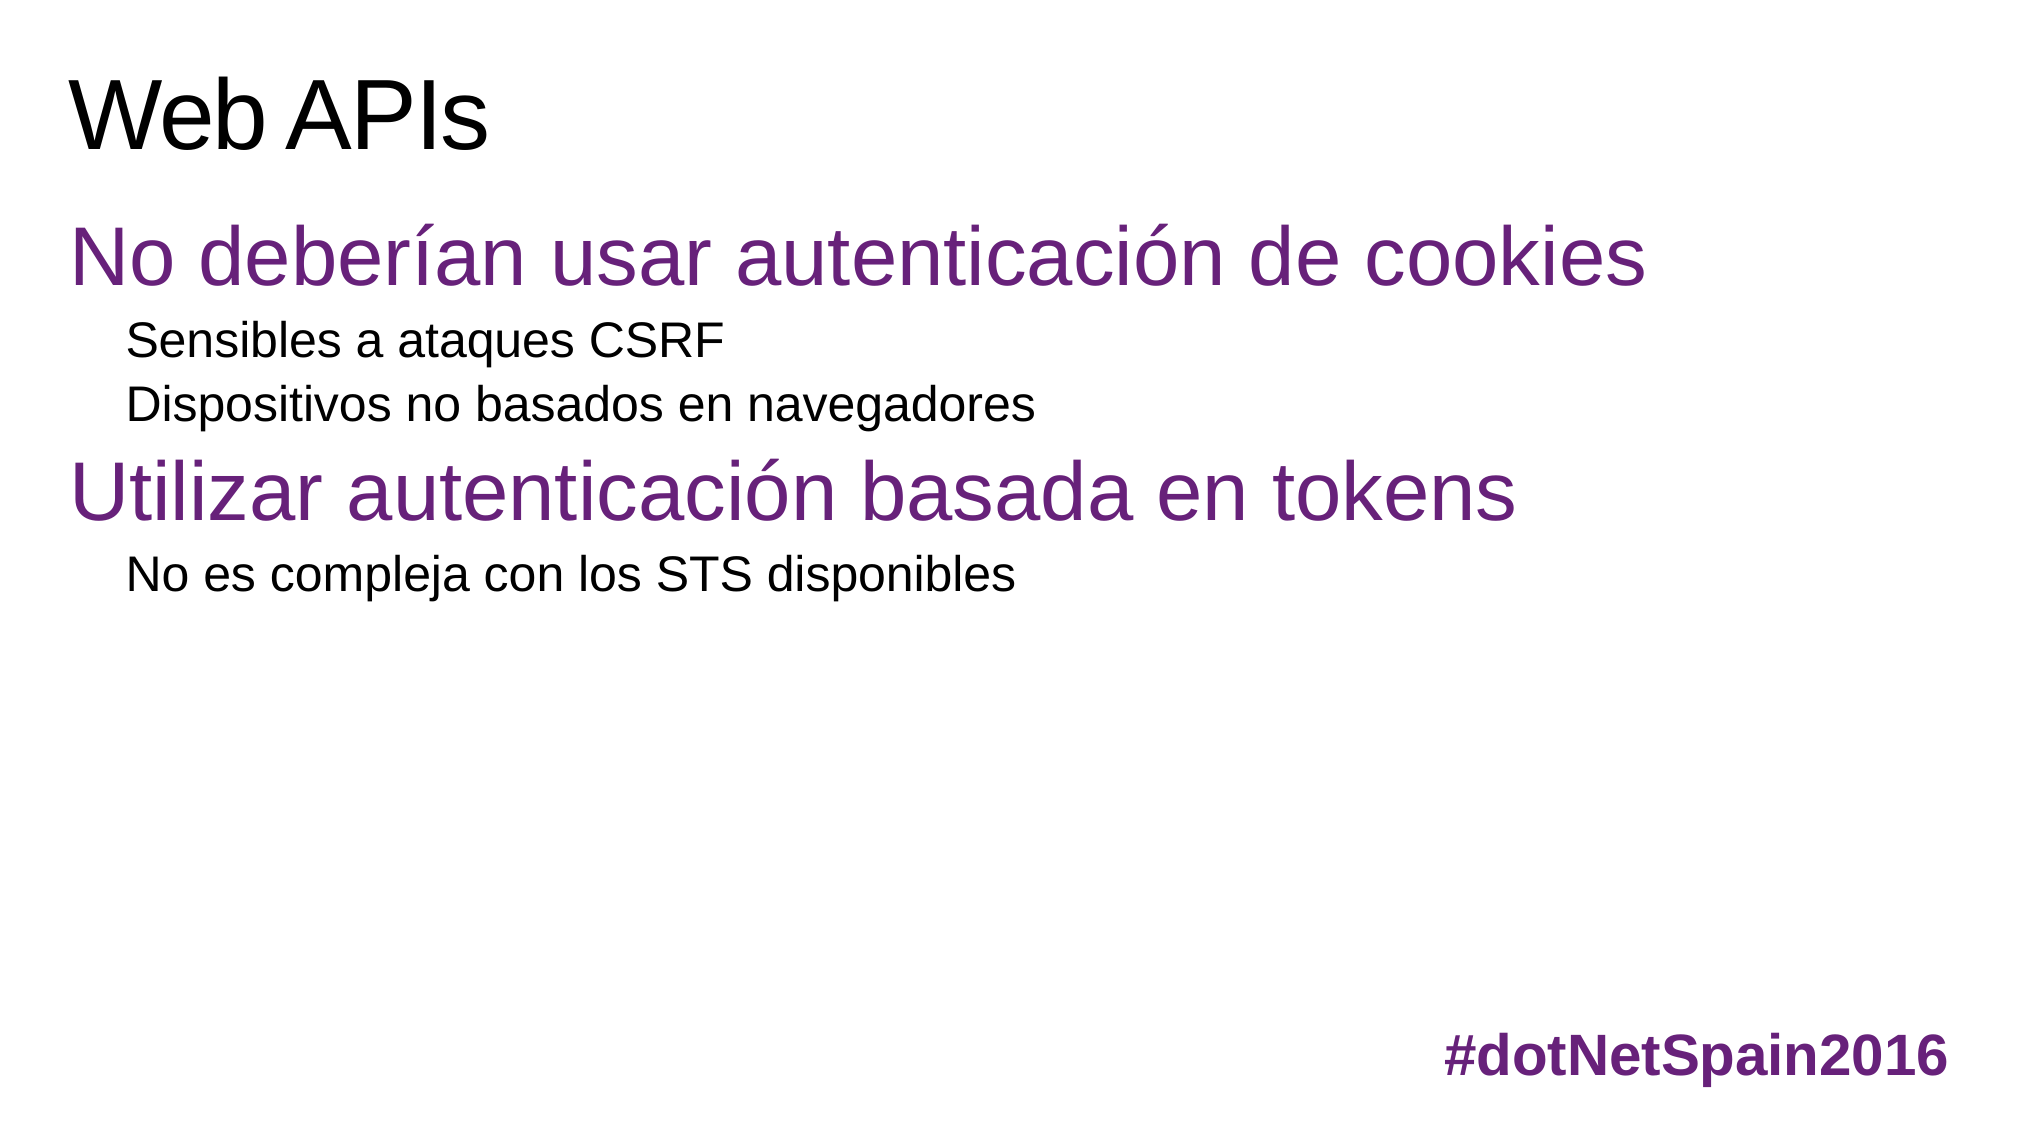

# Web APIs
No deberían usar autenticación de cookies
Sensibles a ataques CSRF
Dispositivos no basados en navegadores
Utilizar autenticación basada en tokens
No es compleja con los STS disponibles